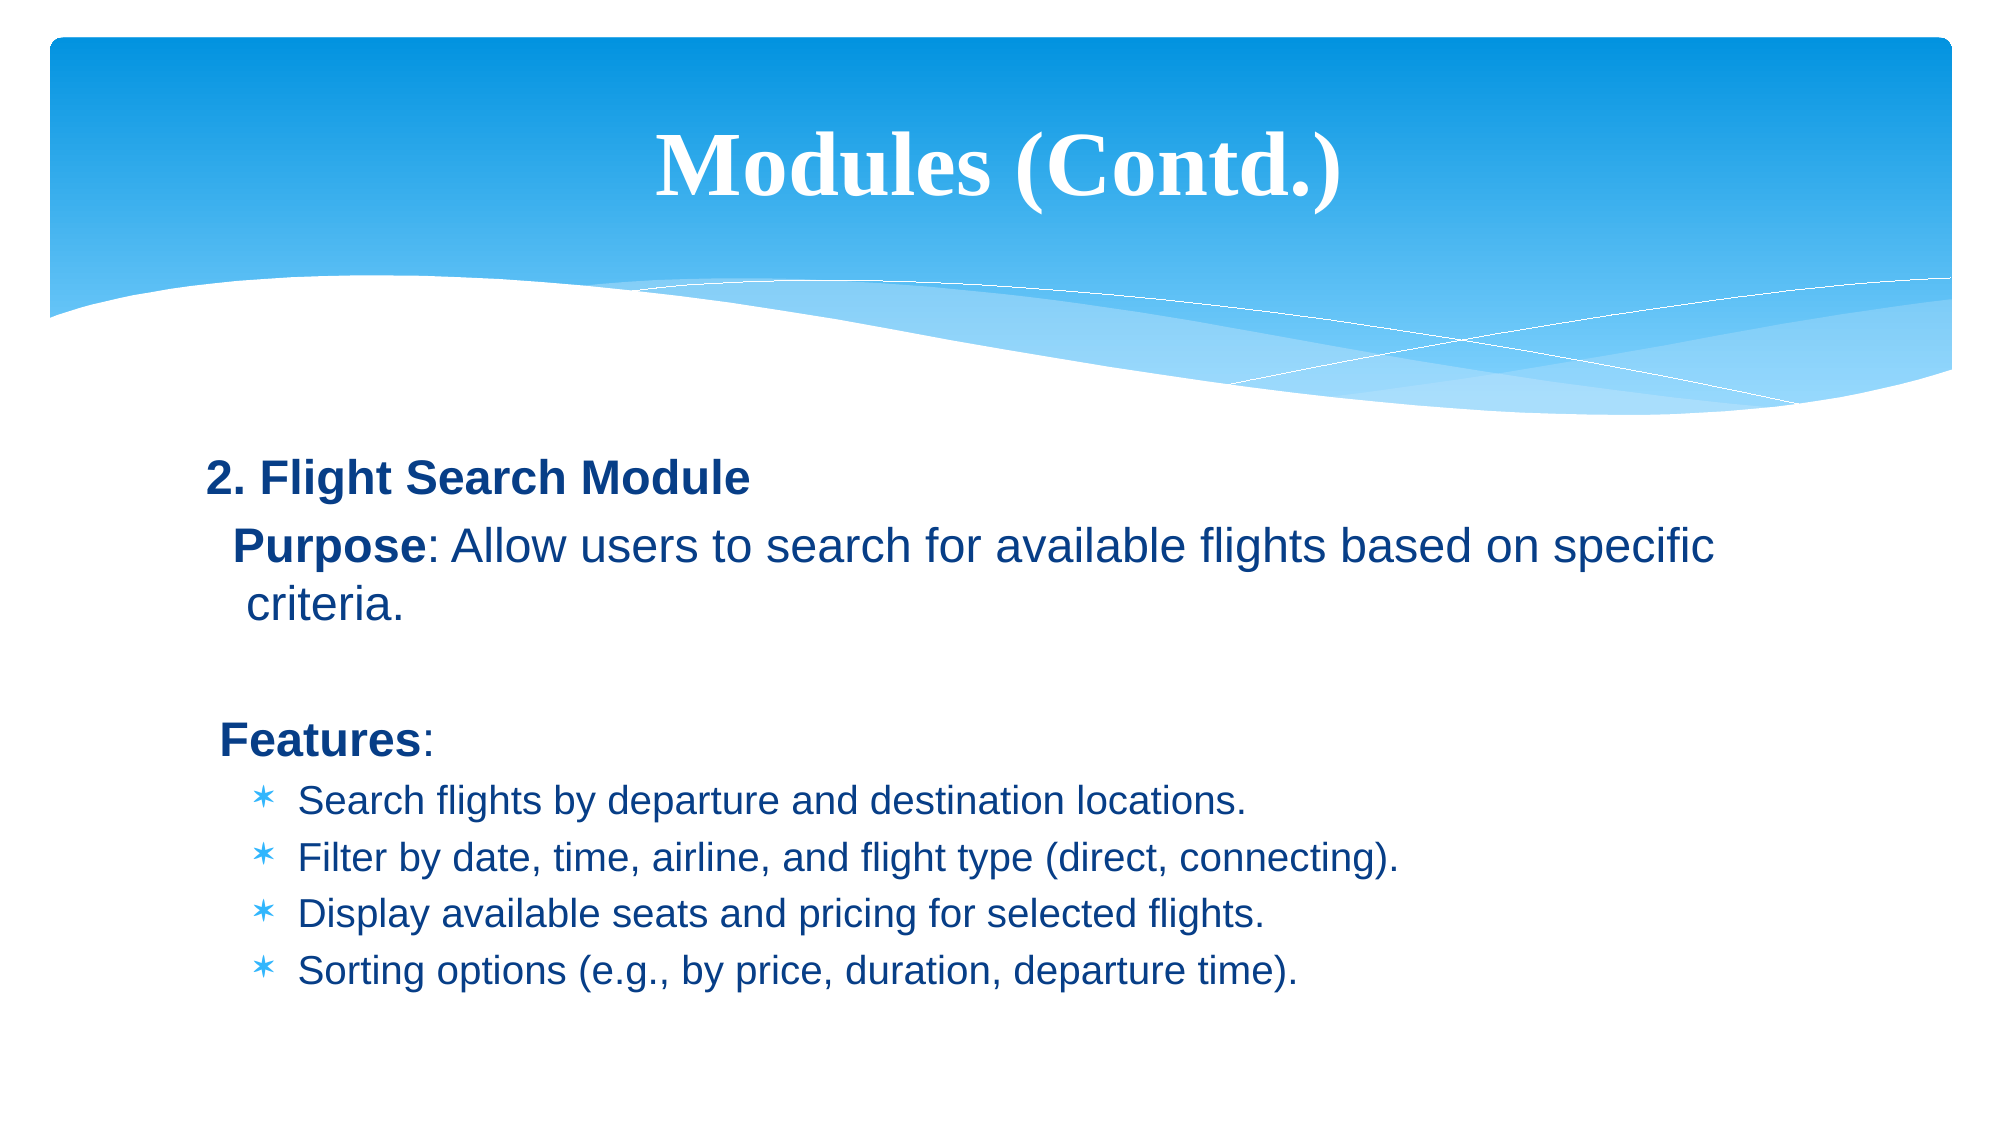

# Modules (Contd.)
2. Flight Search Module
  Purpose: Allow users to search for available flights based on specific         criteria.

 Features:
Search flights by departure and destination locations.
Filter by date, time, airline, and flight type (direct, connecting).
Display available seats and pricing for selected flights.
Sorting options (e.g., by price, duration, departure time).